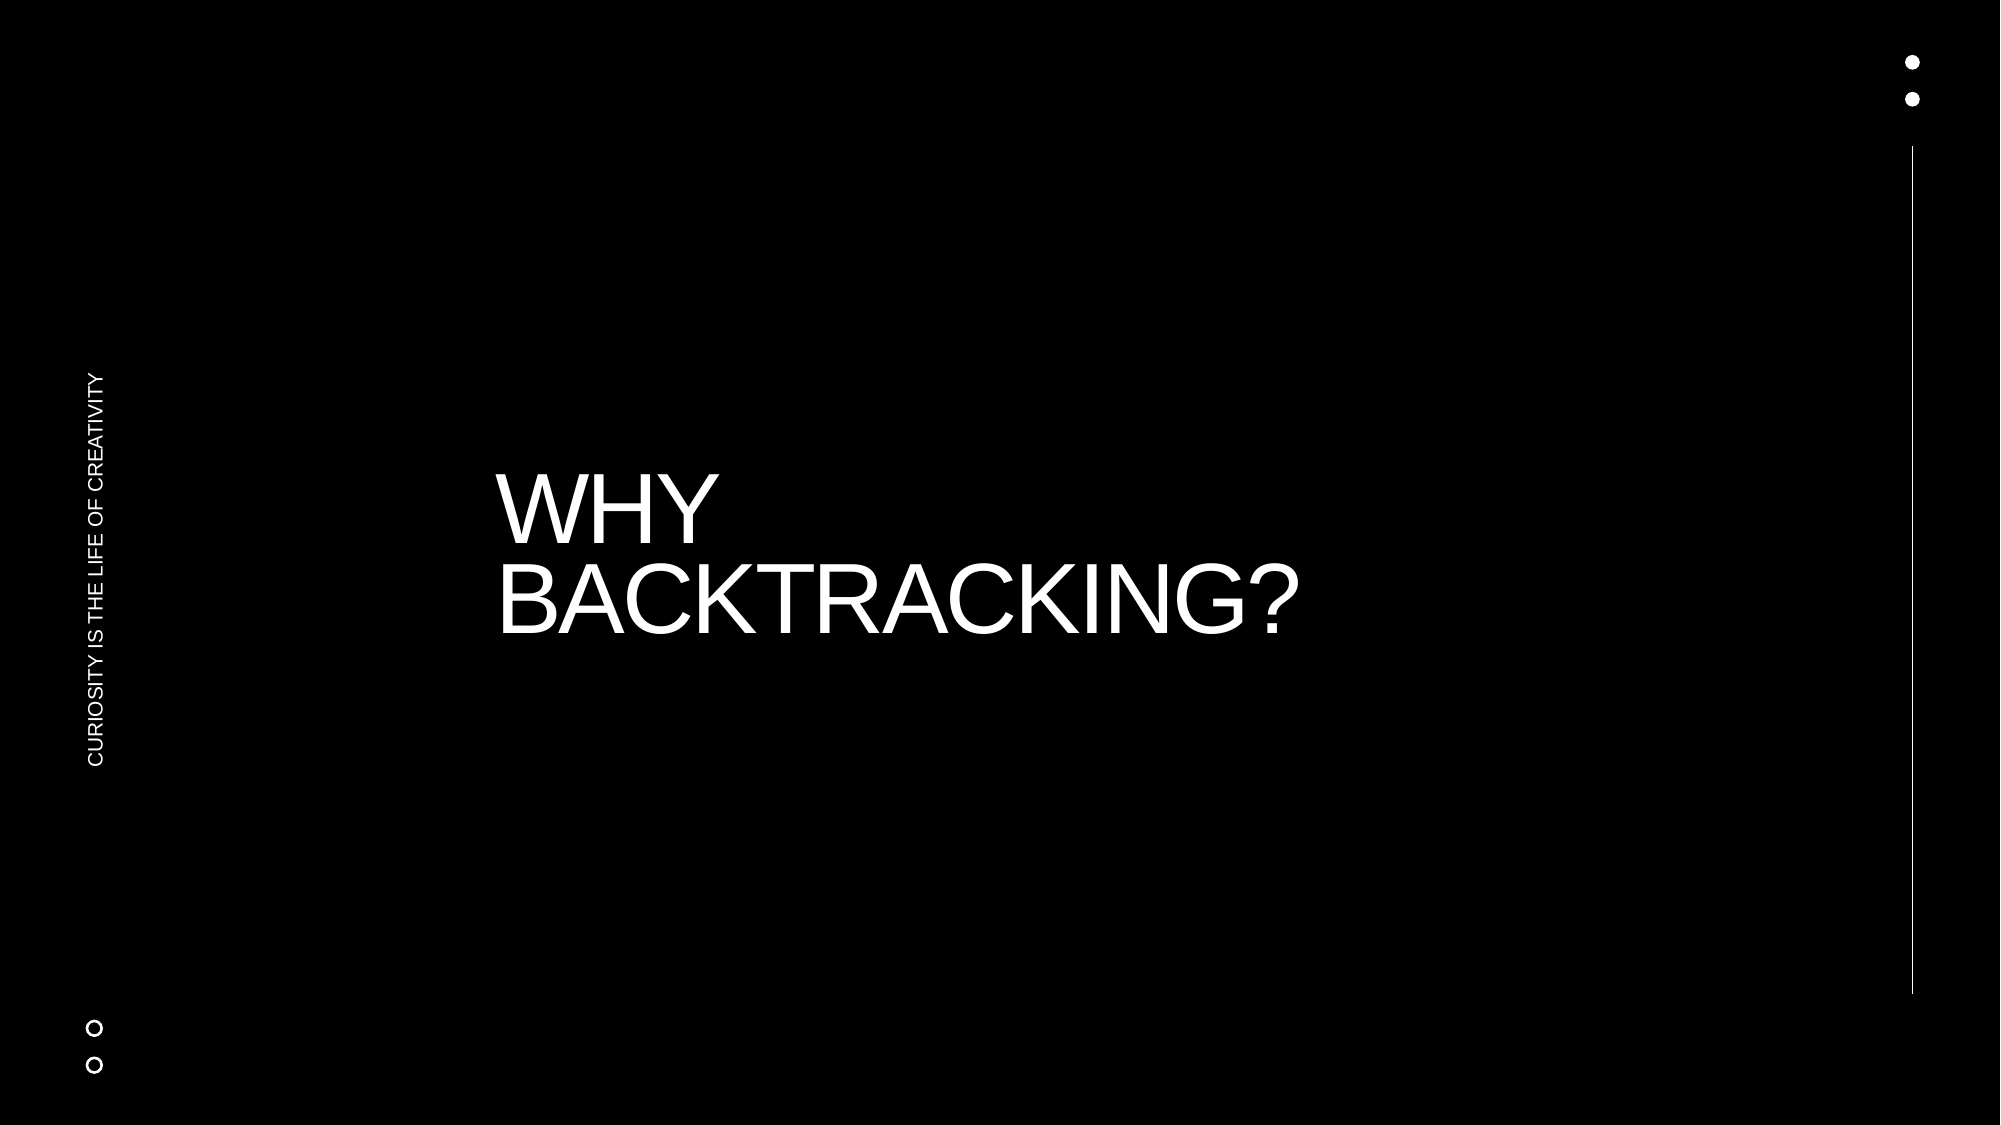

# Why Backtracking?
Curiosity is the life of creativity